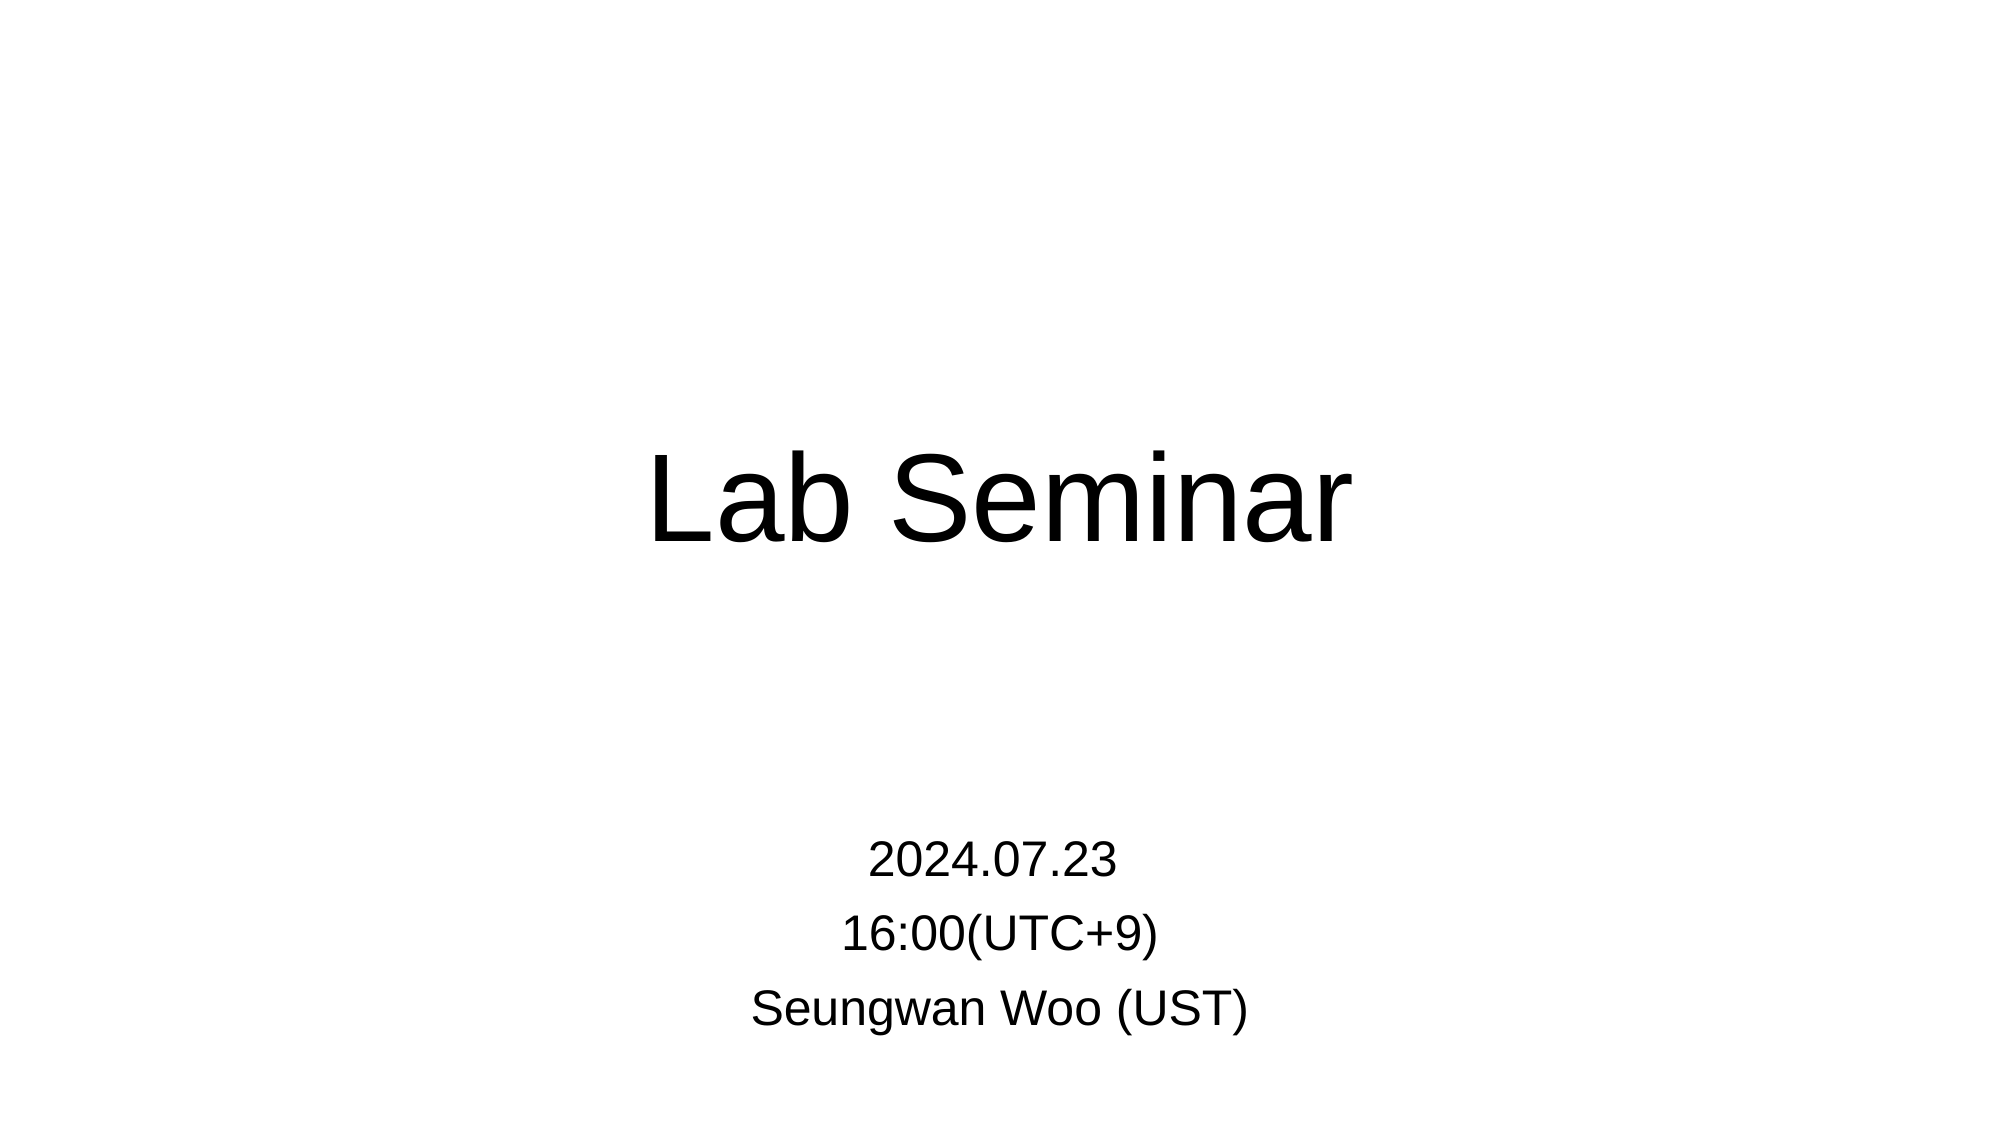

# Lab Seminar
2024.07.23
16:00(UTC+9)
Seungwan Woo (UST)